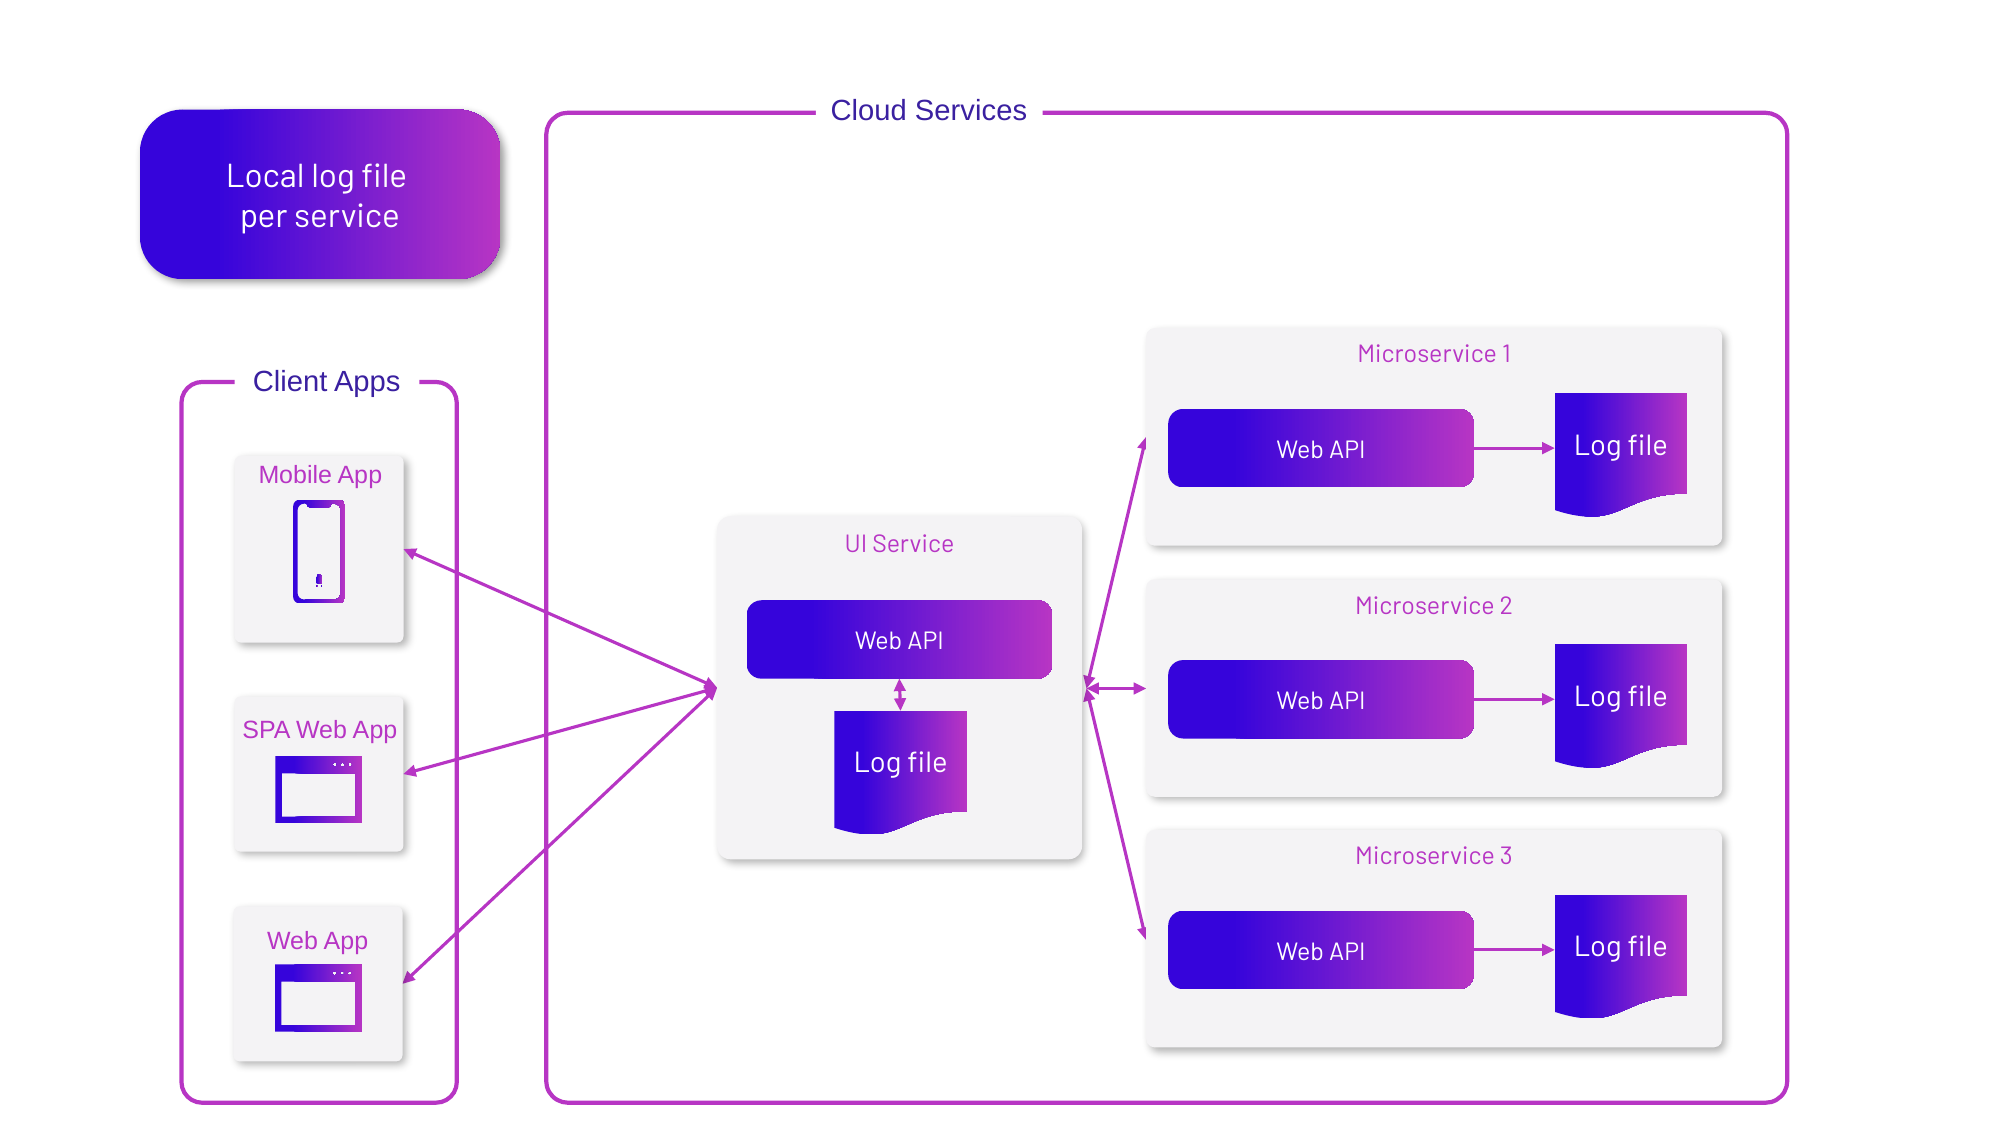

Cloud Services
Local log file
per service

Microservice 1
Log file
Web API
Client Apps

Mobile App

UI Service
Web API
Log file
Microservice 2
Log file
Web API

SPA Web App

Microservice 3
Log file
Web API

Web App